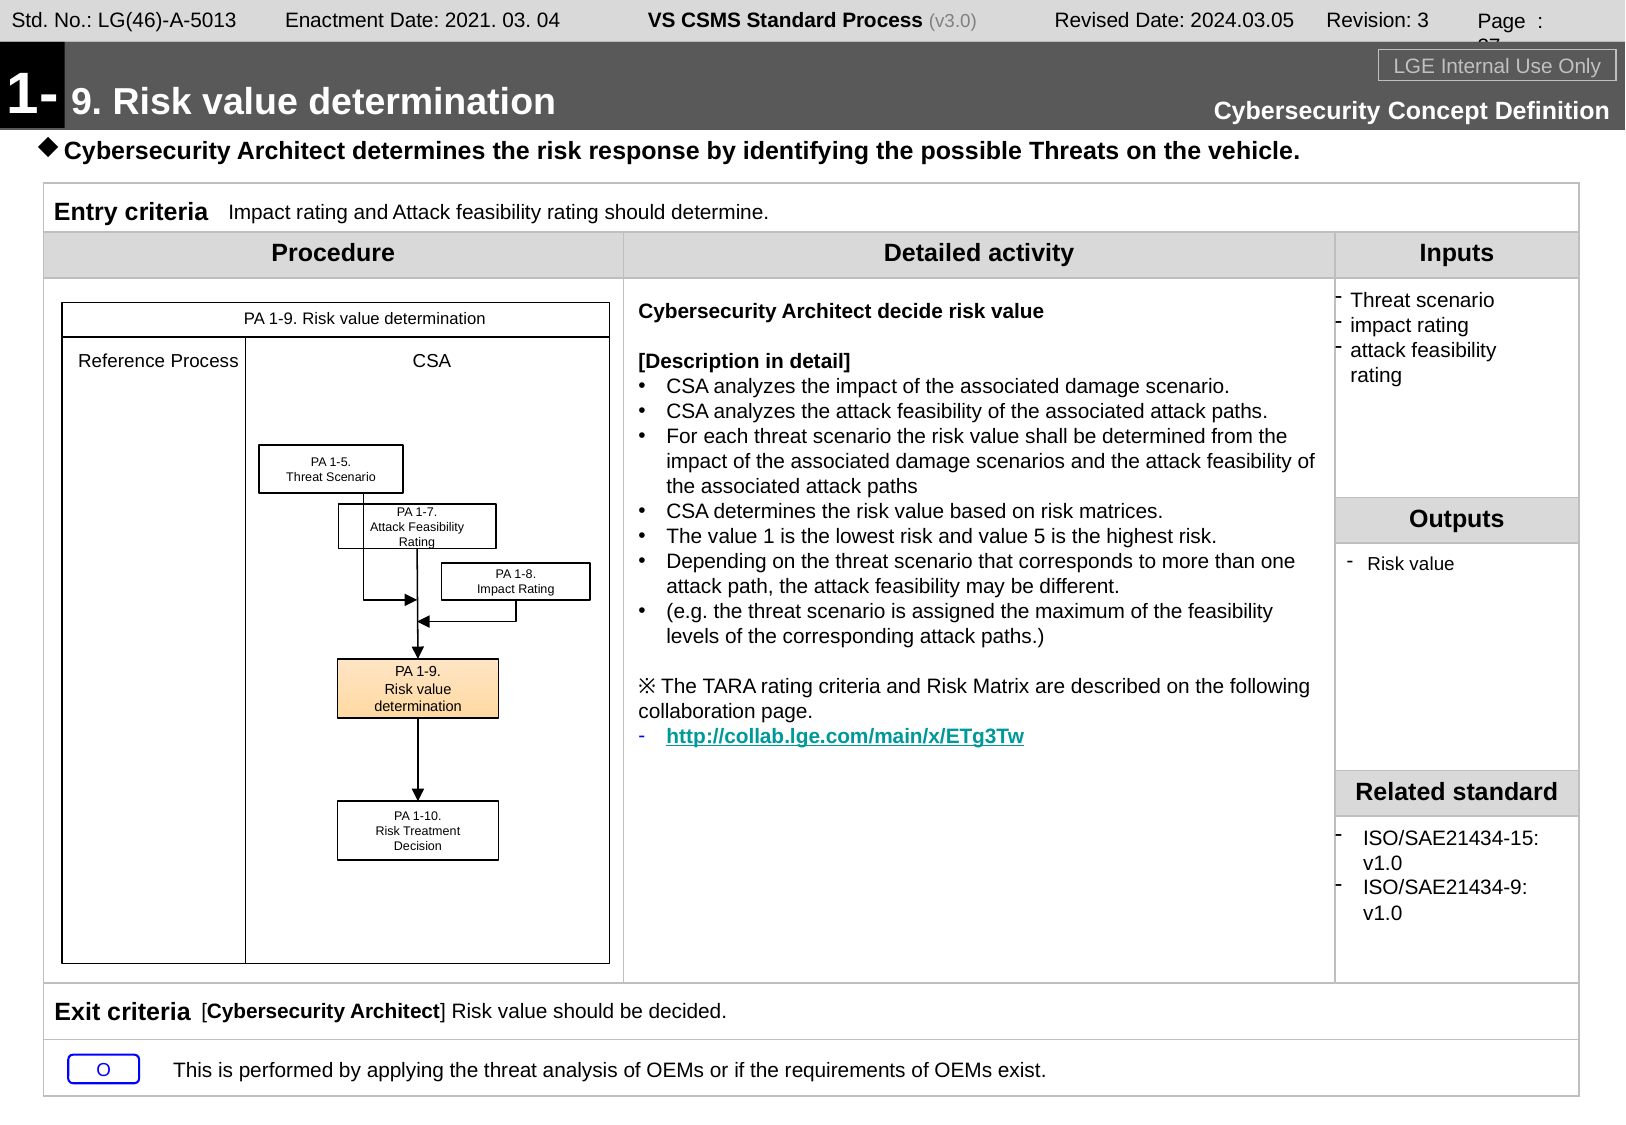

Page  :  37
1-
#
m
9. Risk value determination
LGE Internal Use Only
Cybersecurity Concept Definition
Cybersecurity Architect determines the risk response by identifying the possible Threats on the vehicle.
Impact rating and Attack feasibility rating should determine.
Threat scenario
impact rating
attack feasibility rating

Cybersecurity Architect decide risk value

[Description in detail]
CSA analyzes the impact of the associated damage scenario.
CSA analyzes the attack feasibility of the associated attack paths.
For each threat scenario the risk value shall be determined from the impact of the associated damage scenarios and the attack feasibility of the associated attack paths
CSA determines the risk value based on risk matrices.
The value 1 is the lowest risk and value 5 is the highest risk.
Depending on the threat scenario that corresponds to more than one attack path, the attack feasibility may be different.
(e.g. the threat scenario is assigned the maximum of the feasibility levels of the corresponding attack paths.)

※ The TARA rating criteria and Risk Matrix are described on the following collaboration page.
http://collab.lge.com/main/x/ETg3Tw
PA 1-9. Risk value determination

Reference Process
CSA
PA 1-5.
Threat Scenario
PA 1-7.
Attack Feasibility Rating
 Risk value
PA 1-8.
Impact Rating
PA 1-9.
Risk value determination
PA 1-10.
Risk Treatment Decision
ISO/SAE21434-15: v1.0
ISO/SAE21434-9: v1.0

[Cybersecurity Architect] Risk value should be decided.
This is performed by applying the threat analysis of OEMs or if the requirements of OEMs exist.
O